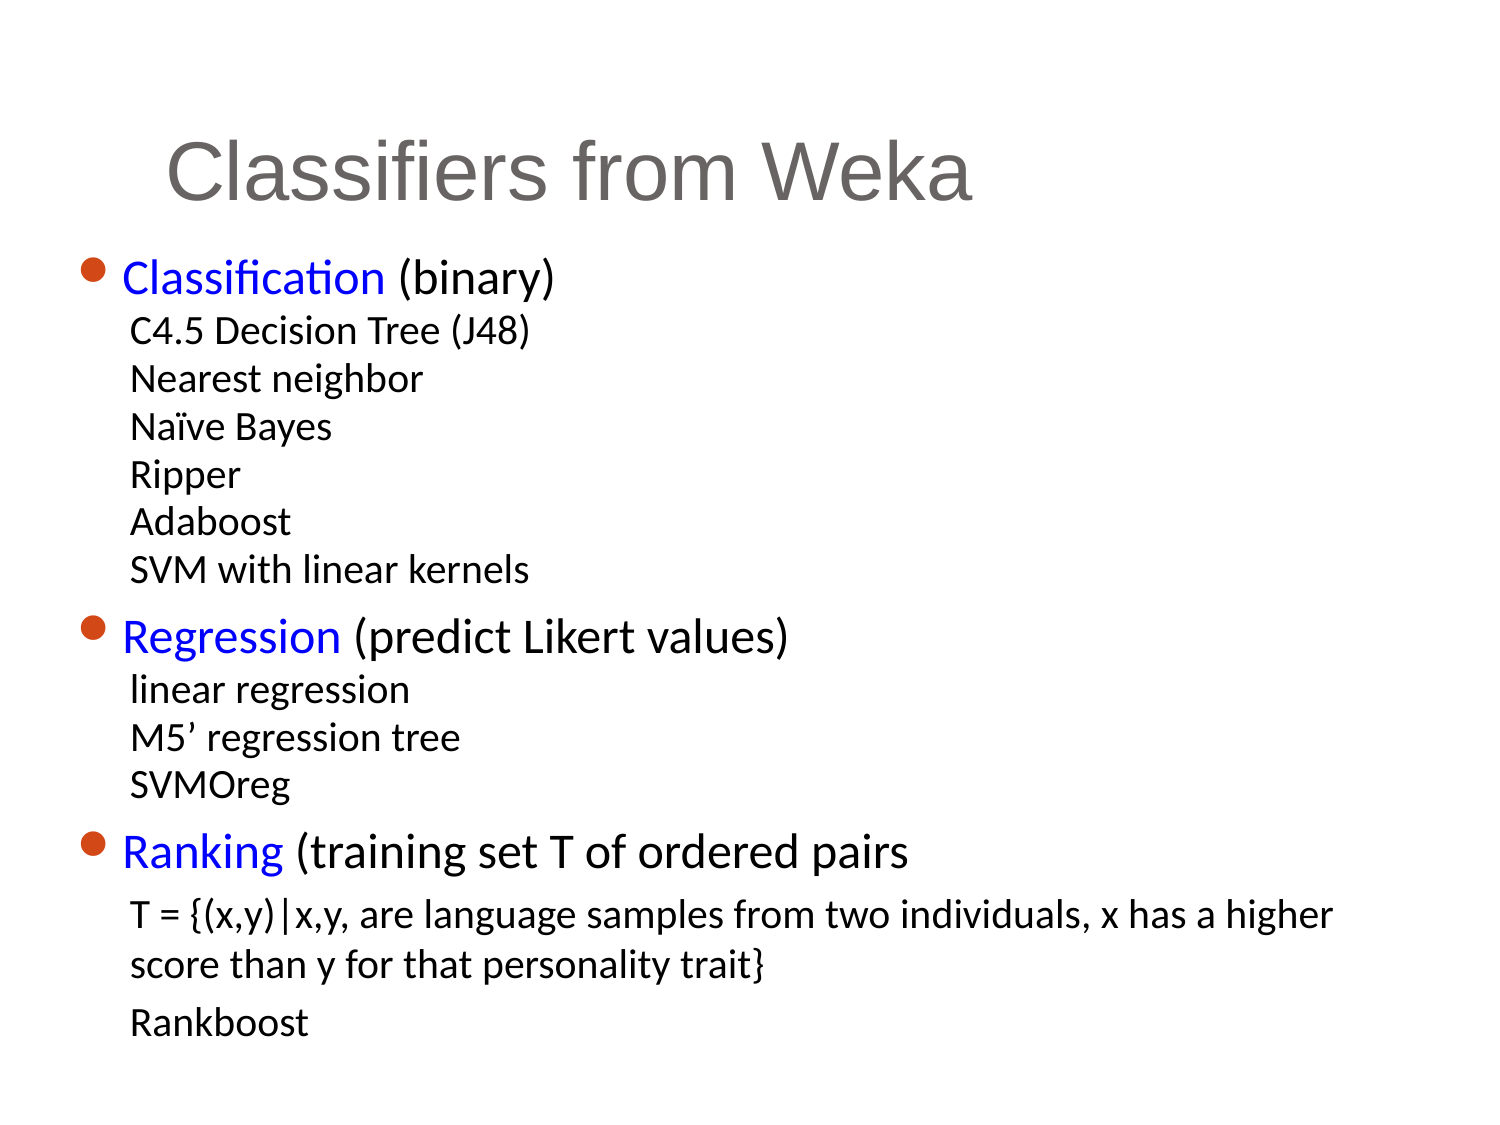

# Classifiers from Weka
Classification (binary)
C4.5 Decision Tree (J48)
Nearest neighbor
Naïve Bayes
Ripper
Adaboost
SVM with linear kernels
Regression (predict Likert values)
linear regression
M5’ regression tree
SVMOreg
Ranking (training set T of ordered pairs
T = {(x,y)|x,y, are language samples from two individuals, x has a higher score than y for that personality trait}
Rankboost